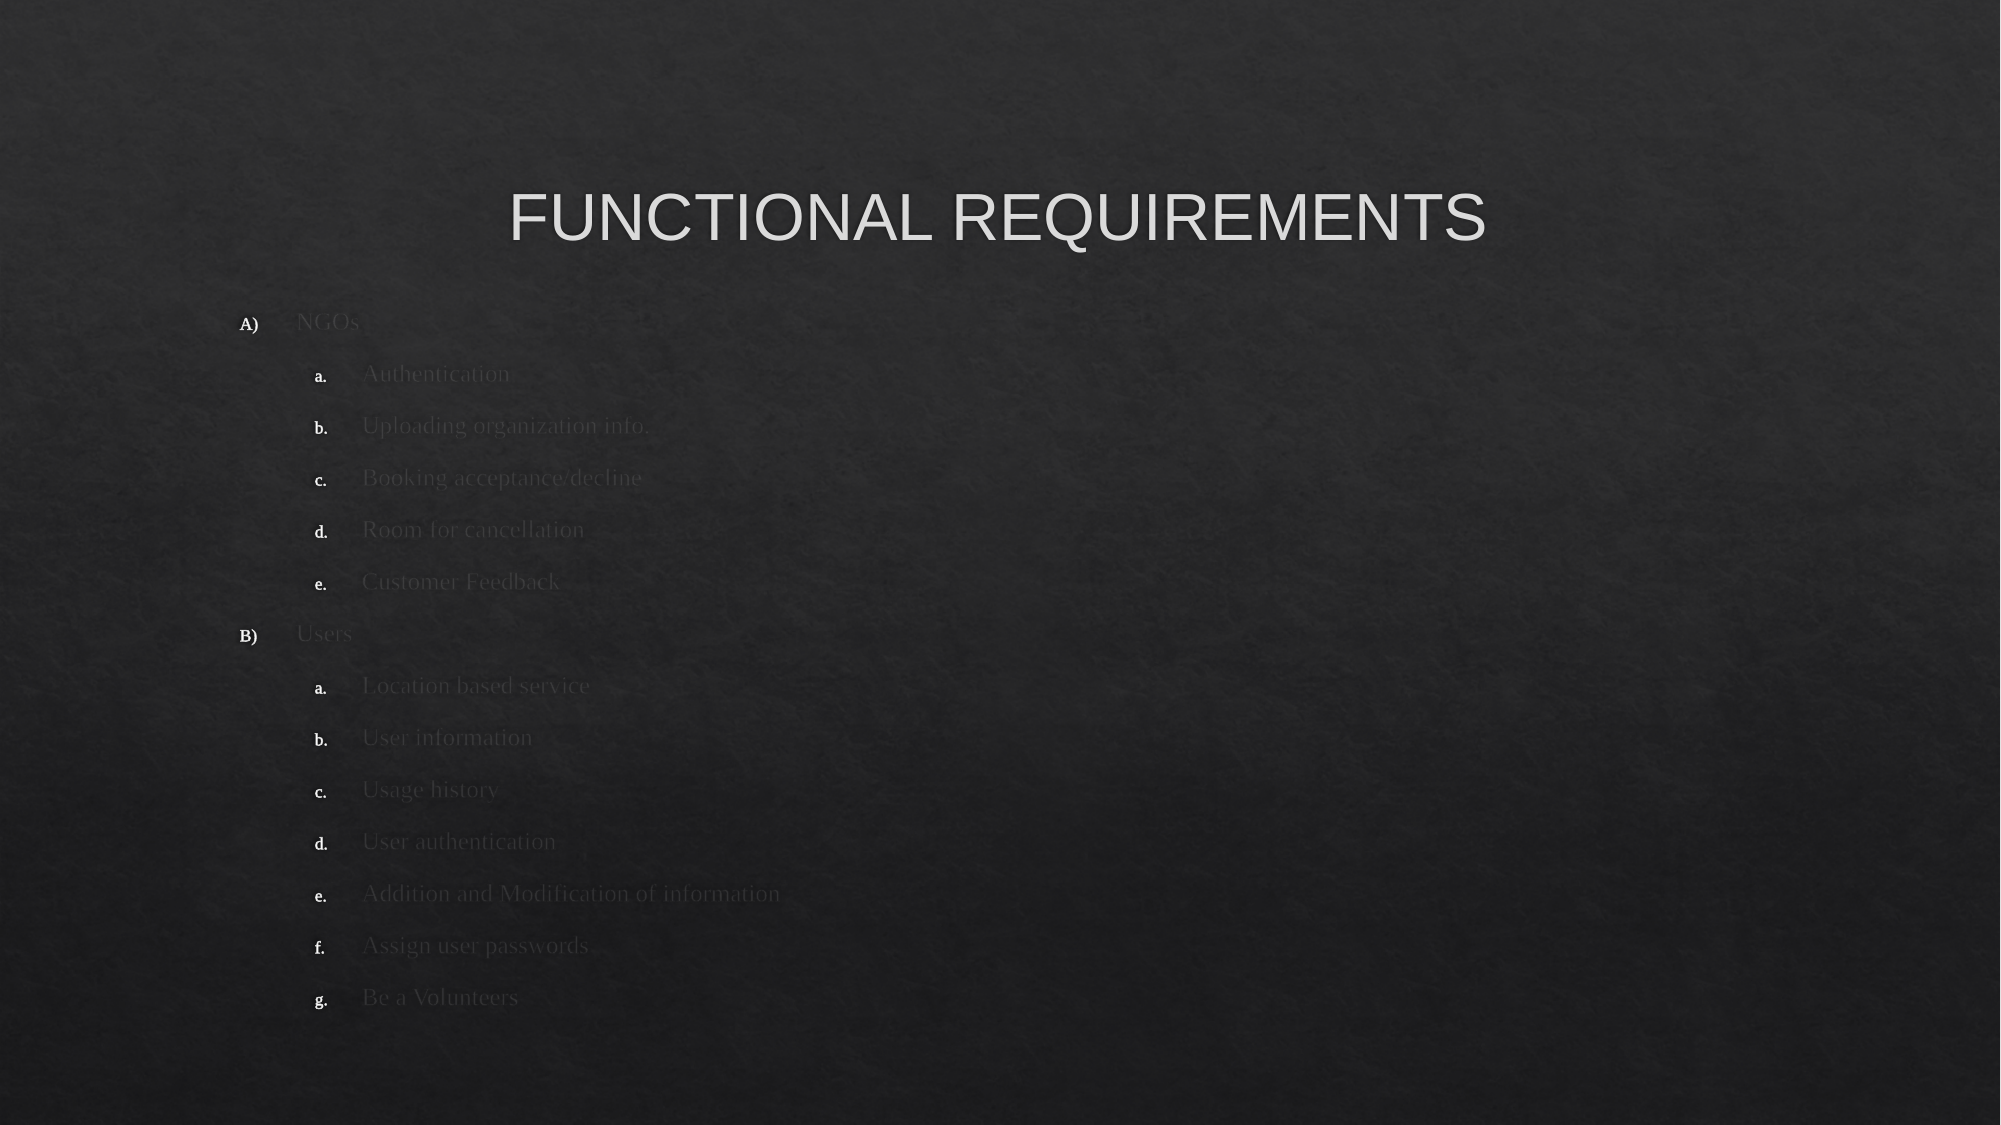

# FUNCTIONAL REQUIREMENTS
NGOs
Authentication
Uploading organization info.
Booking acceptance/decline
Room for cancellation
Customer Feedback
Users
Location based service
User information
Usage history
User authentication
Addition and Modification of information
Assign user passwords
Be a Volunteers